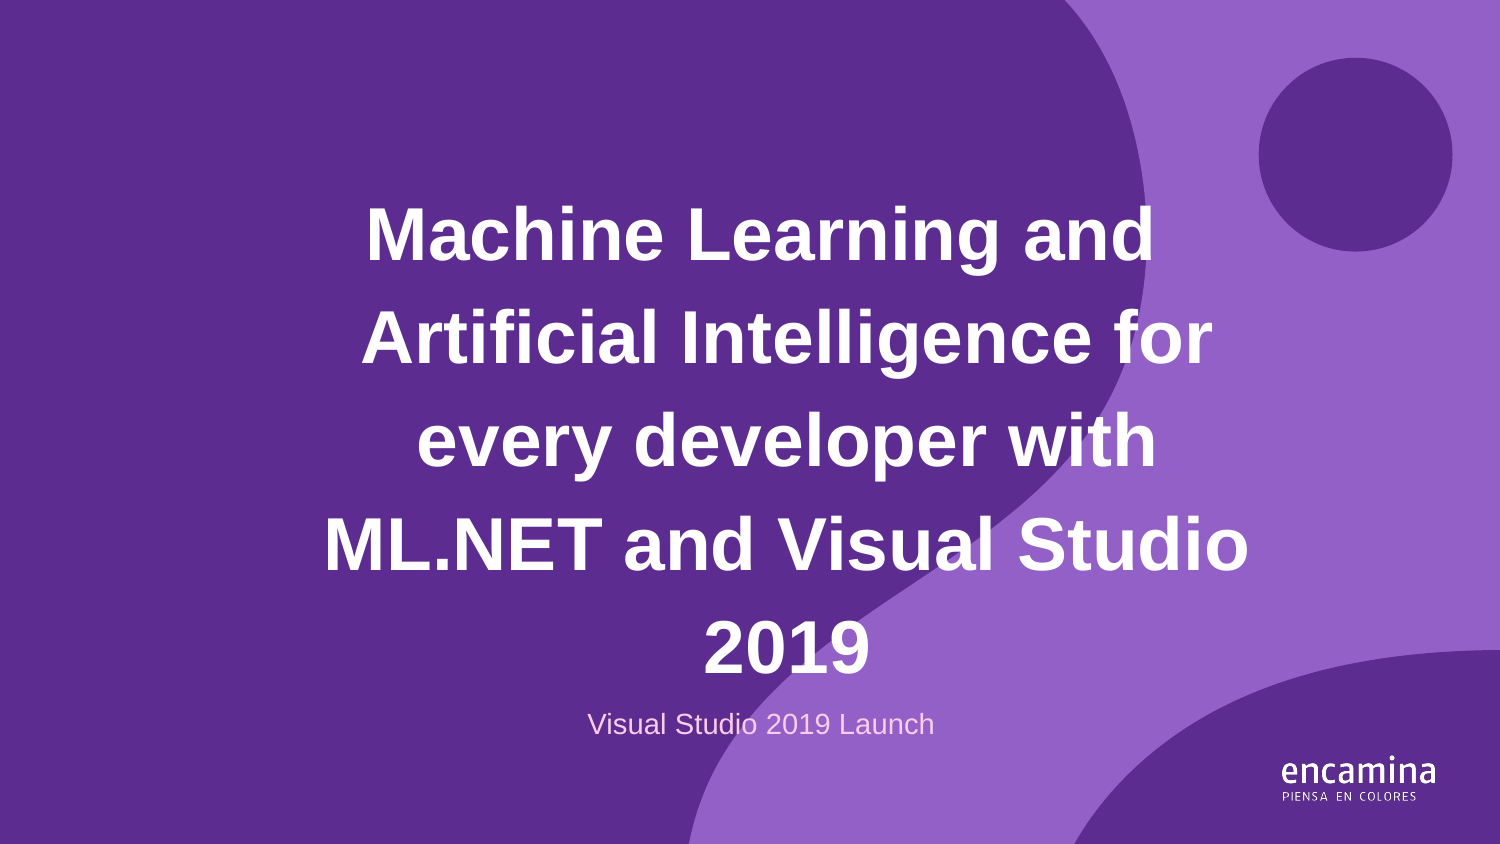

Machine Learning and Artificial Intelligence for every developer with ML.NET and Visual Studio 2019
Visual Studio 2019 Launch